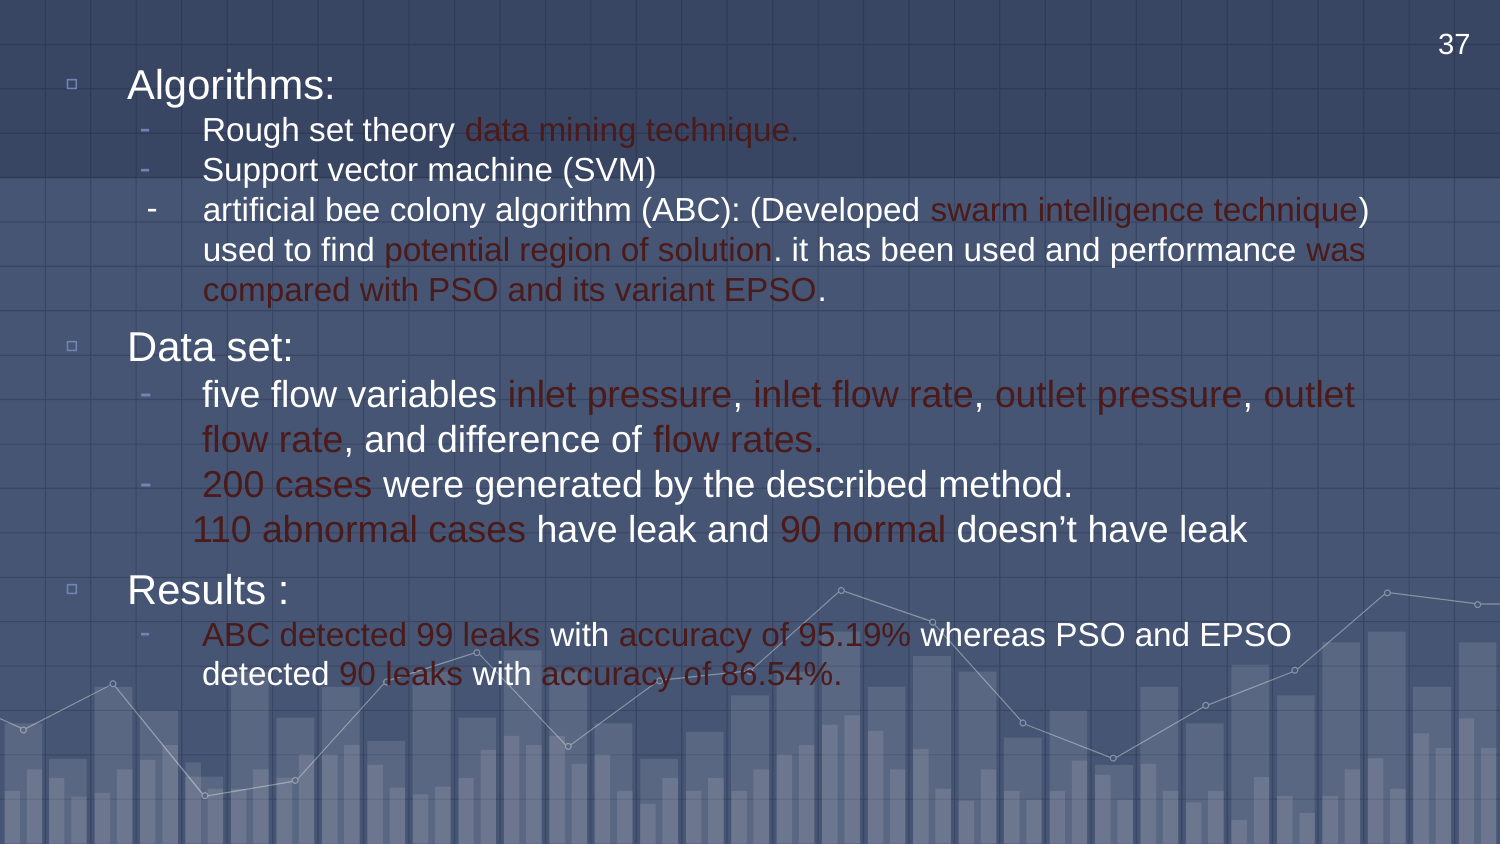

37
Algorithms:
Rough set theory data mining technique.
Support vector machine (SVM)
artificial bee colony algorithm (ABC): (Developed swarm intelligence technique) used to find potential region of solution. it has been used and performance was compared with PSO and its variant EPSO.
Data set:
five flow variables inlet pressure, inlet flow rate, outlet pressure, outlet flow rate, and difference of flow rates.
200 cases were generated by the described method.
     110 abnormal cases have leak and 90 normal doesn’t have leak
Results :
ABC detected 99 leaks with accuracy of 95.19% whereas PSO and EPSO detected 90 leaks with accuracy of 86.54%.